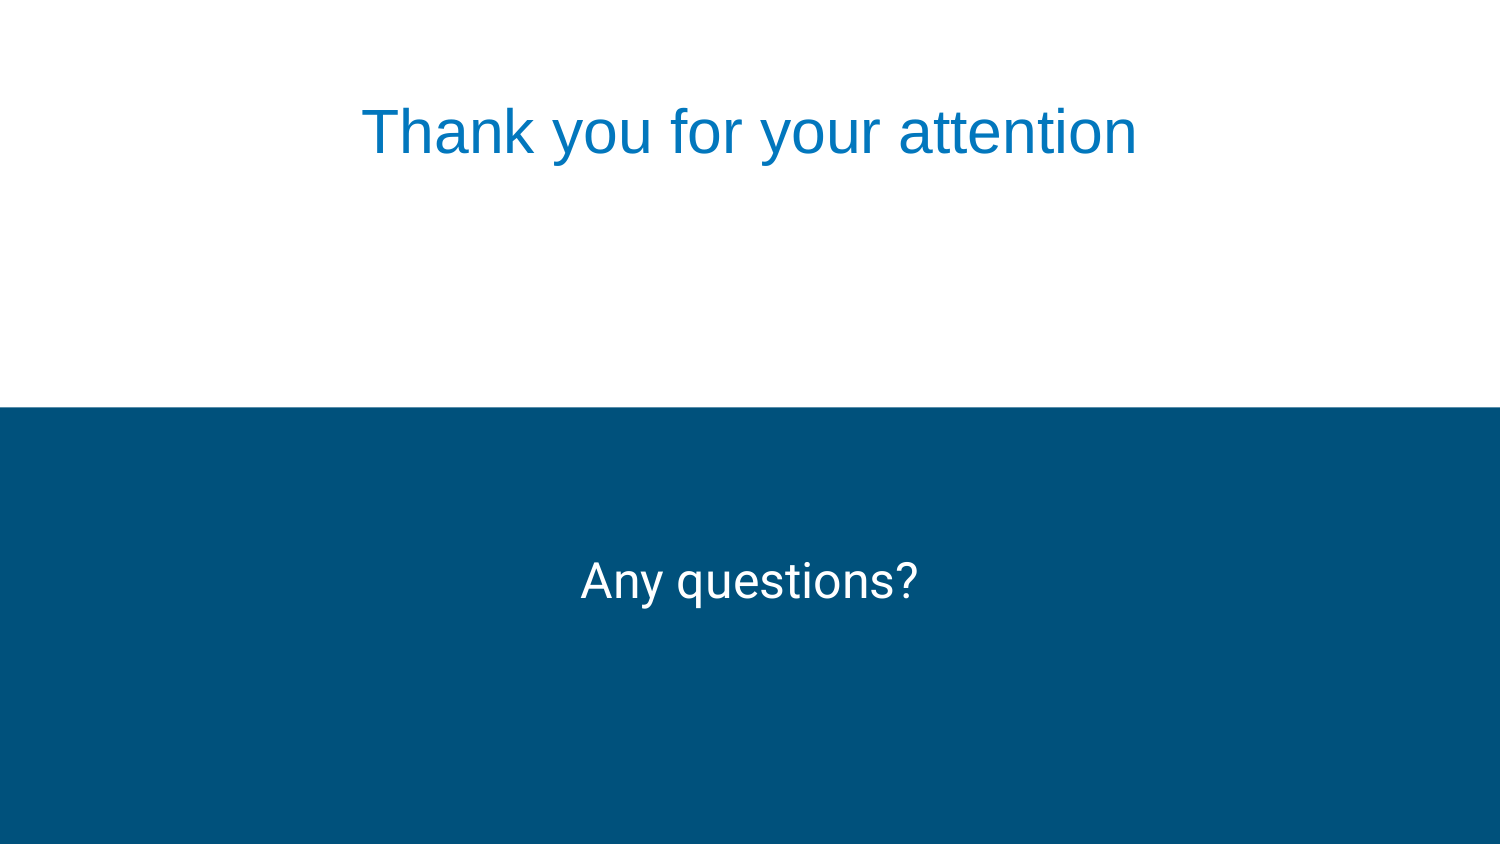

Thank you for your attention
Any questions?